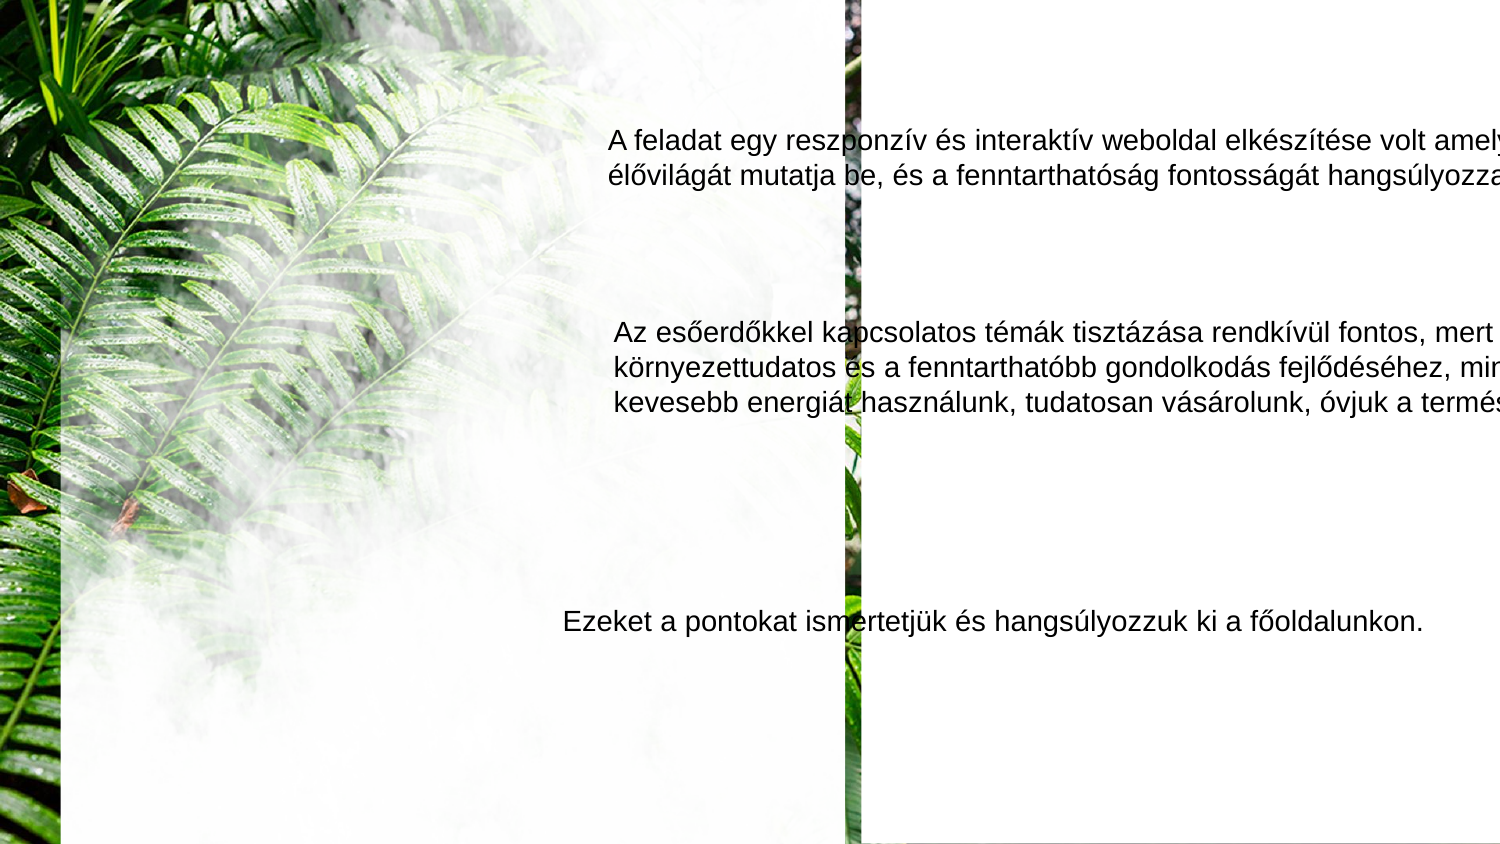

A feladat egy reszponzív és interaktív weboldal elkészítése volt amely az esőerdők élővilágát mutatja be, és a fenntarthatóság fontosságát hangsúlyozza.
Az esőerdőkkel kapcsolatos témák tisztázása rendkívül fontos, mert hozzájárul a környezettudatos és a fenntarthatóbb gondolkodás fejlődéséhez, mint például: ha kevesebb energiát használunk, tudatosan vásárolunk, óvjuk a természetet.

Ezeket a pontokat ismertetjük és hangsúlyozzuk ki a főoldalunkon.